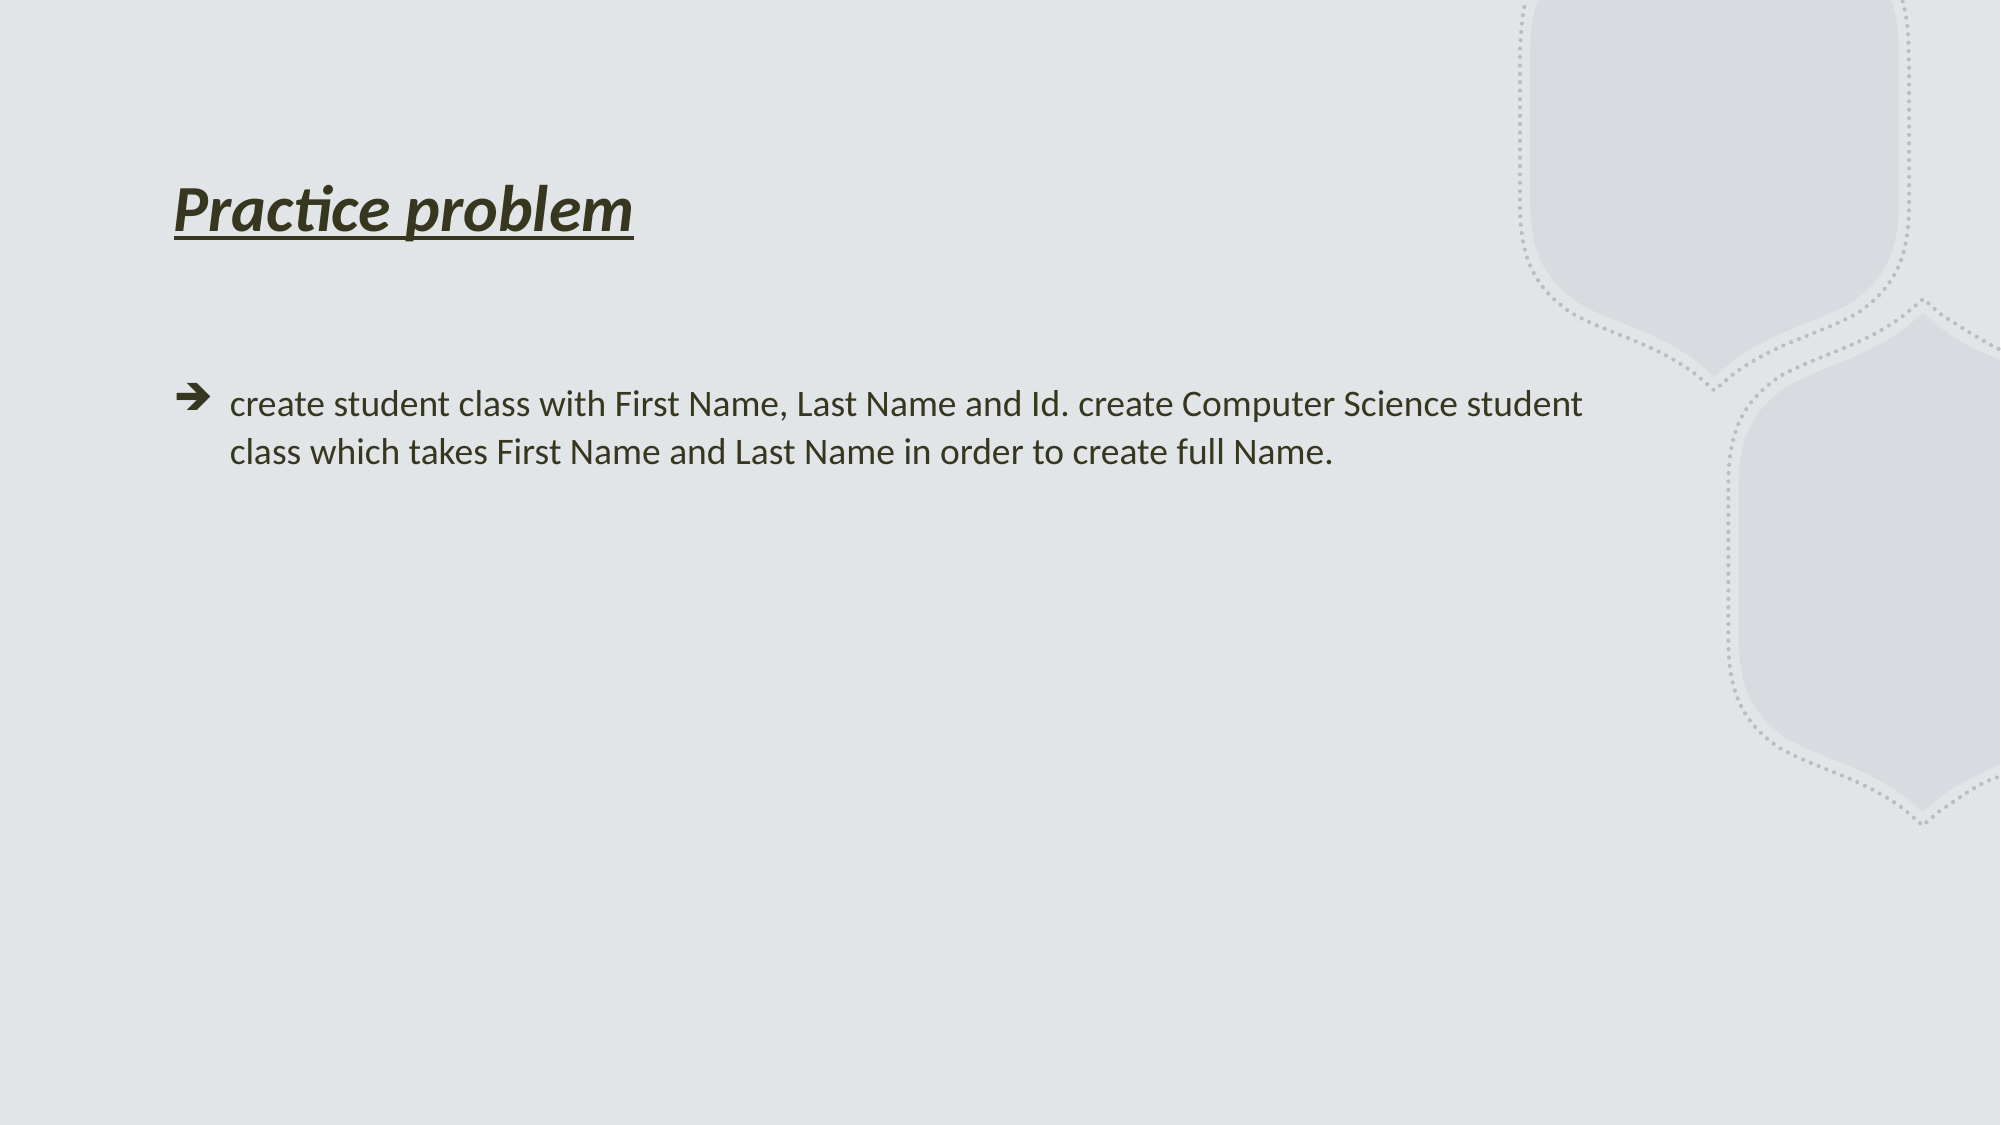

# Practice problem
create student class with First Name, Last Name and Id. create Computer Science student class which takes First Name and Last Name in order to create full Name.